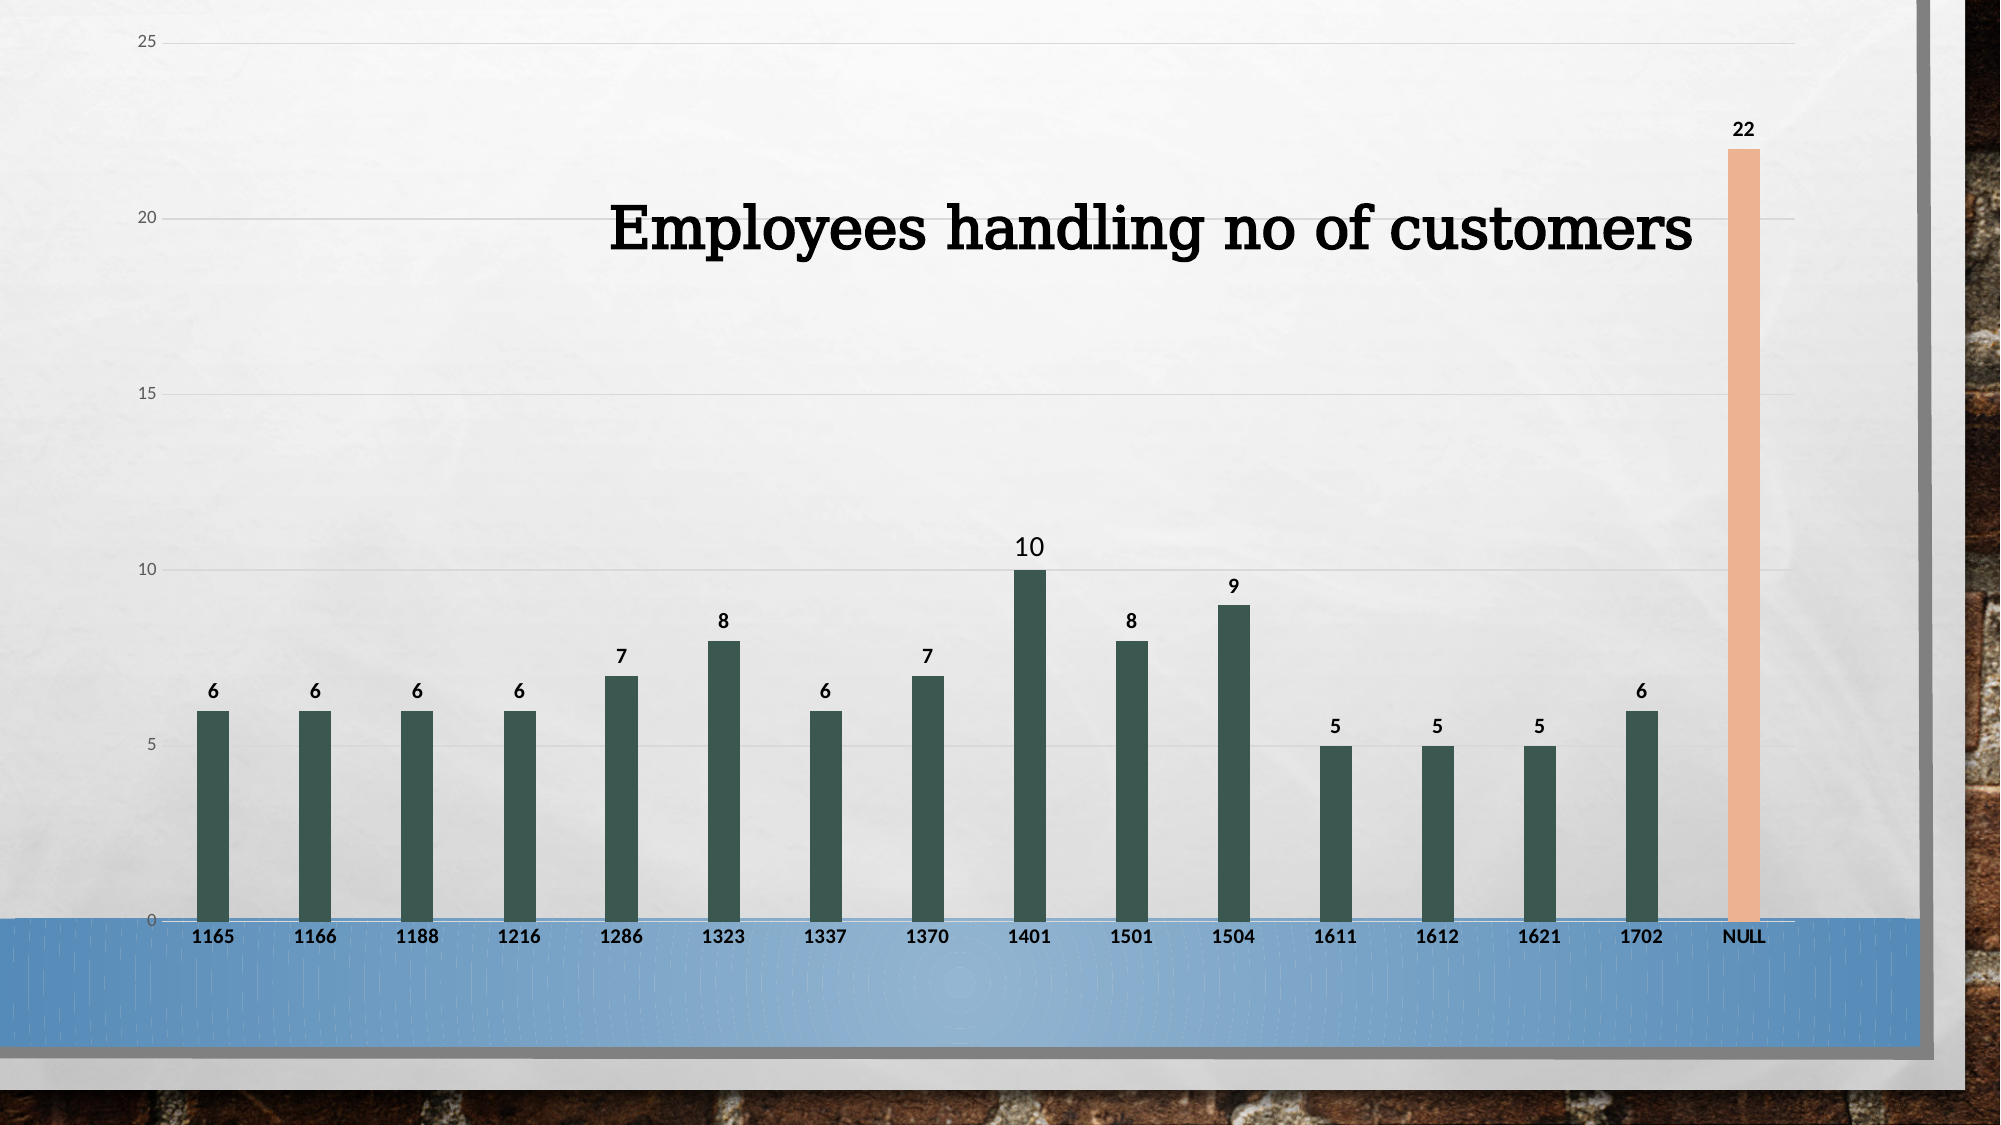

### Chart: Employees handling no of customers

| Category | Total |
|---|---|
| 1165 | 6.0 |
| 1166 | 6.0 |
| 1188 | 6.0 |
| 1216 | 6.0 |
| 1286 | 7.0 |
| 1323 | 8.0 |
| 1337 | 6.0 |
| 1370 | 7.0 |
| 1401 | 10.0 |
| 1501 | 8.0 |
| 1504 | 9.0 |
| 1611 | 5.0 |
| 1612 | 5.0 |
| 1621 | 5.0 |
| 1702 | 6.0 |
| NULL | 22.0 |
#